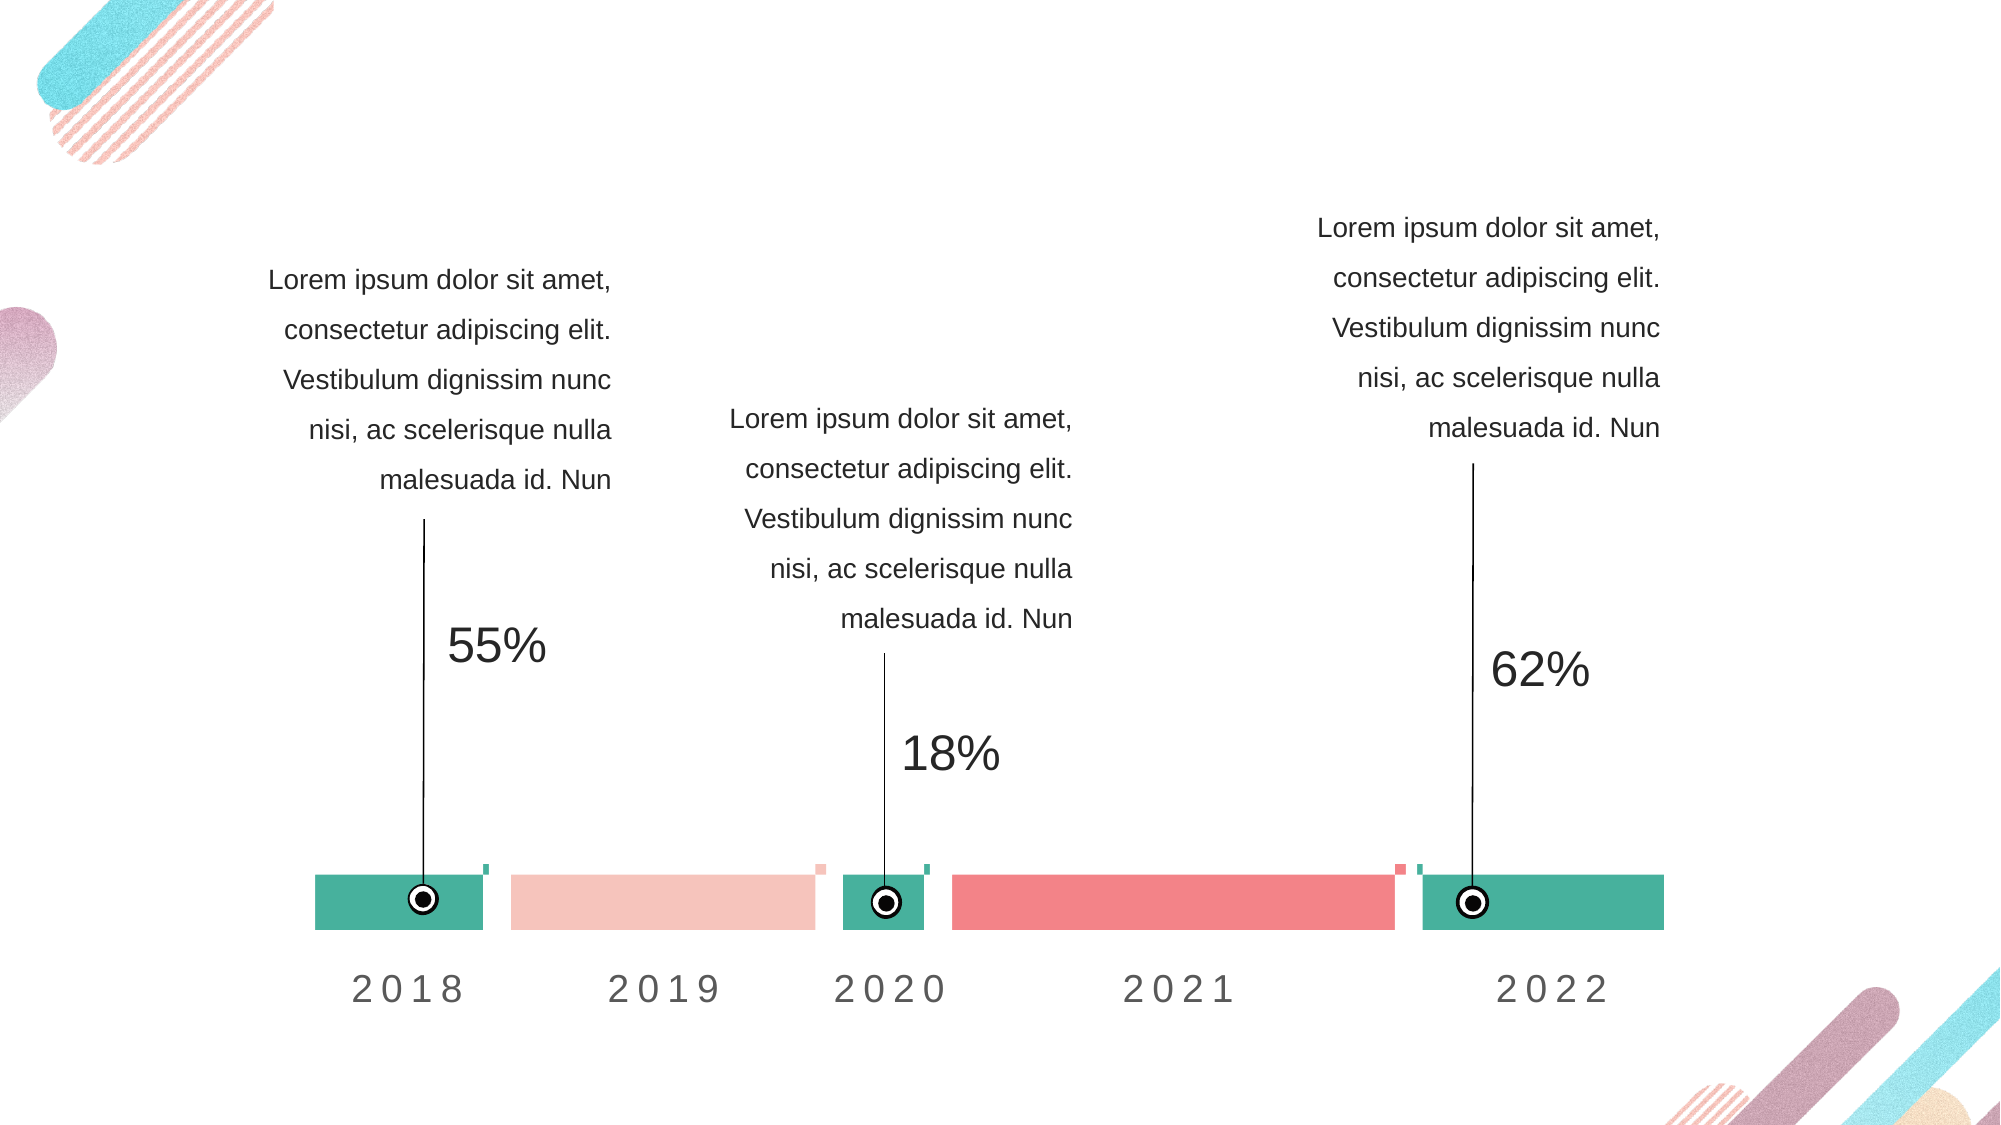

Lorem ipsum dolor sit amet, consectetur adipiscing elit. Vestibulum dignissim nunc nisi, ac scelerisque nulla malesuada id. Nun
Lorem ipsum dolor sit amet, consectetur adipiscing elit. Vestibulum dignissim nunc nisi, ac scelerisque nulla malesuada id. Nun
Lorem ipsum dolor sit amet, consectetur adipiscing elit. Vestibulum dignissim nunc nisi, ac scelerisque nulla malesuada id. Nun

55%
62%
18%

2018
2019
2020
2021
2022